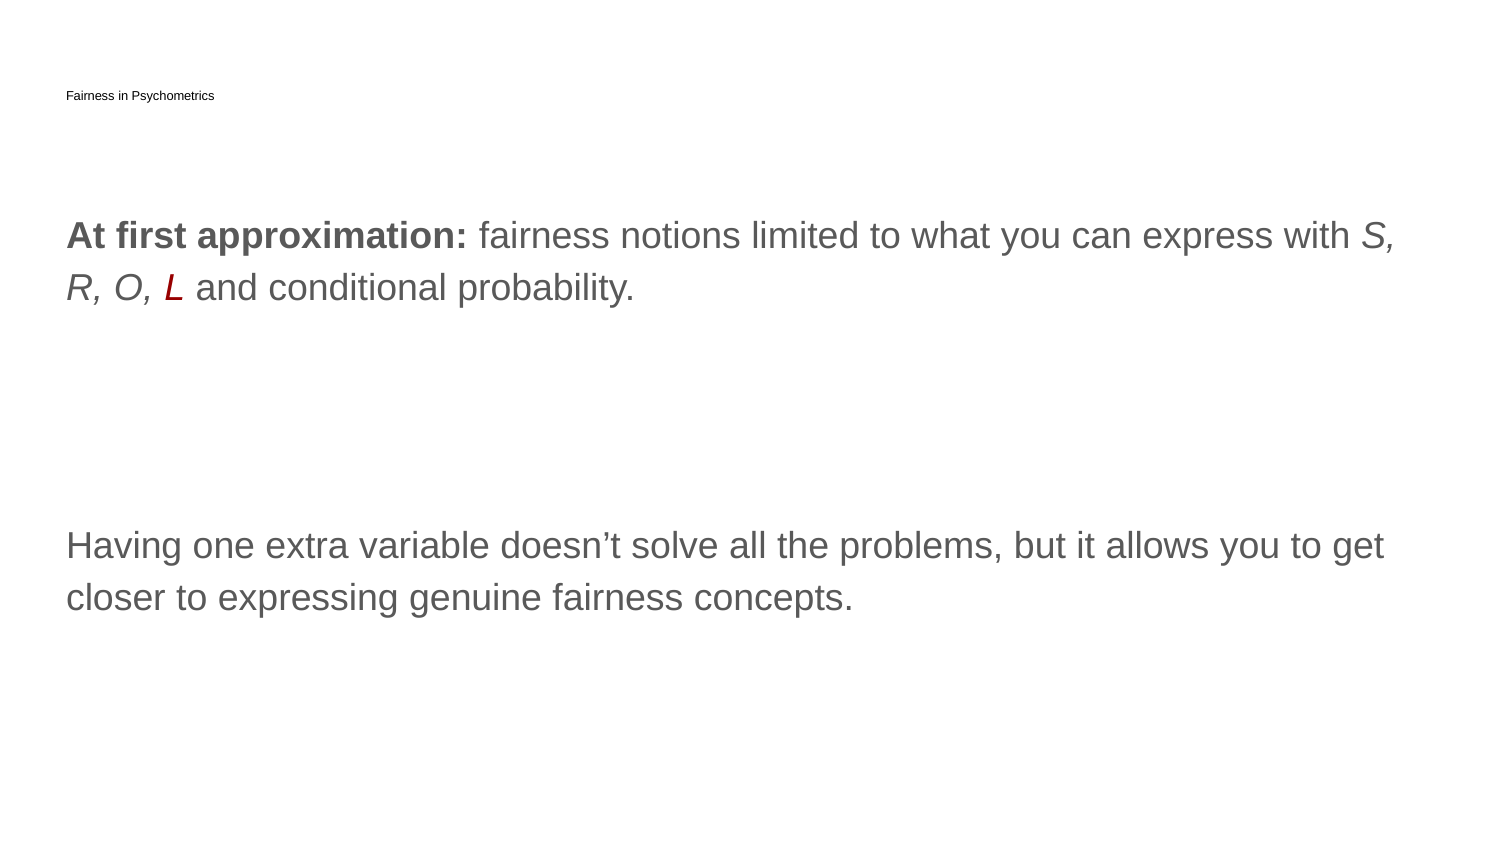

# Fairness in Psychometrics

At first approximation: fairness notions limited to what you can express with S, R, O, L and conditional probability.
Having one extra variable doesn’t solve all the problems, but it allows you to get closer to expressing genuine fairness concepts.